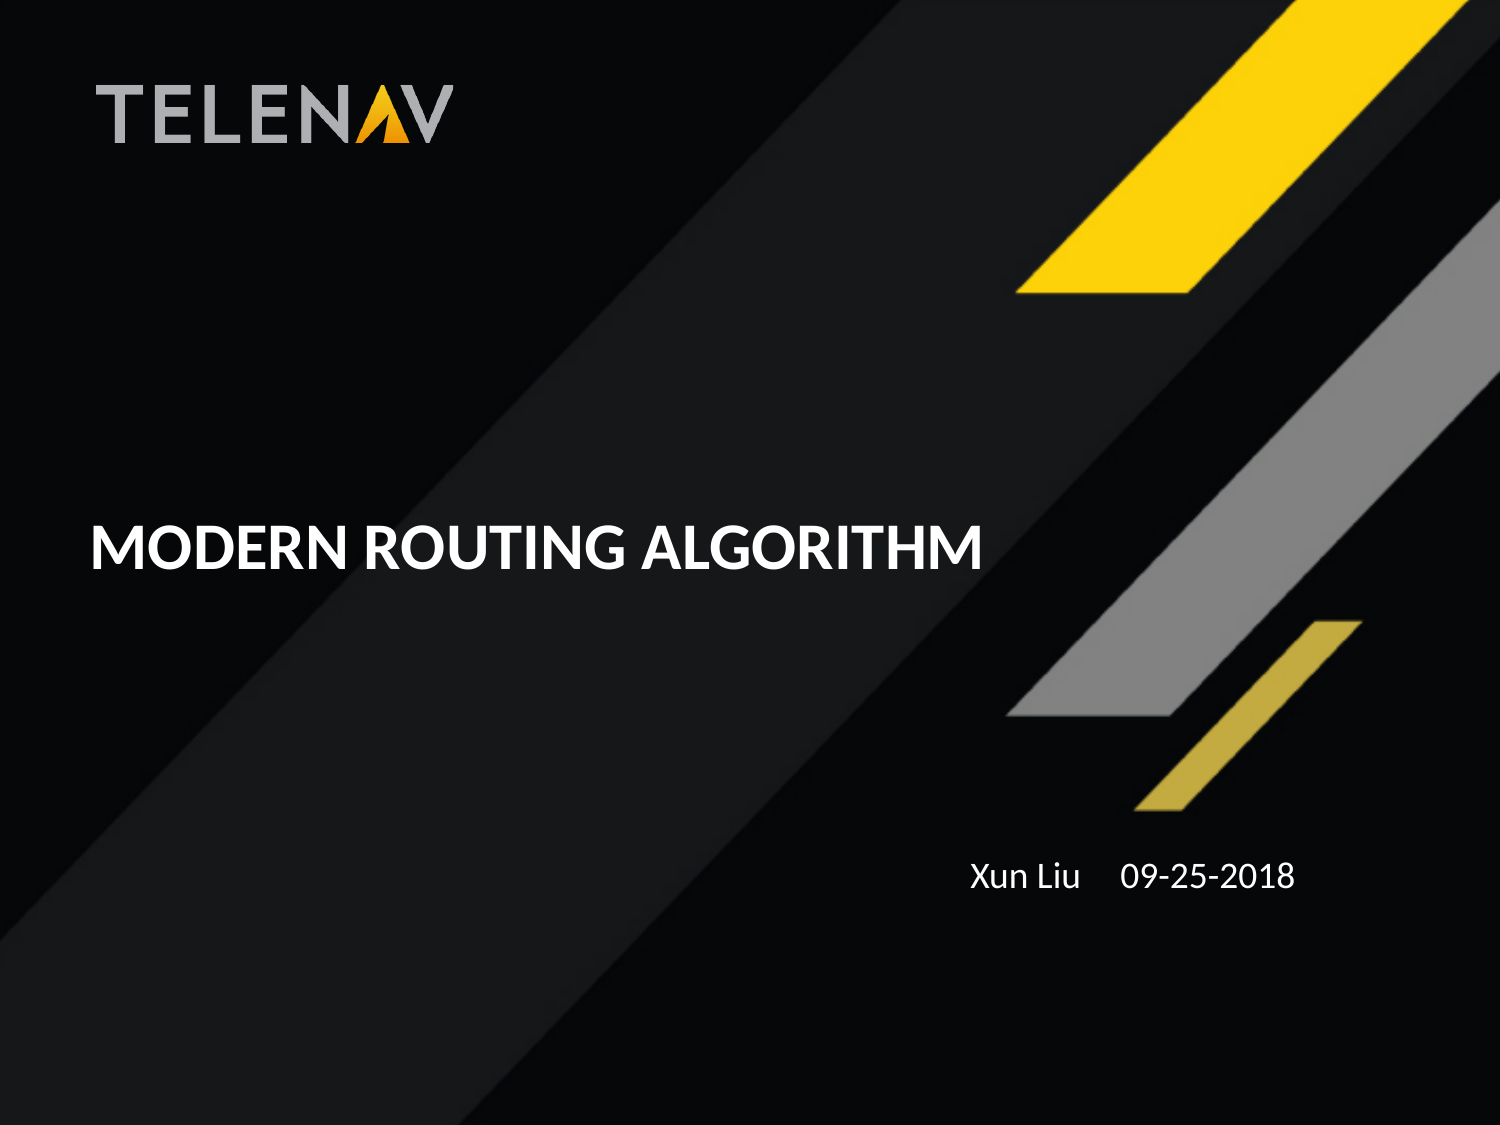

# Modern Routing algorithm
Xun Liu   	09-25-2018